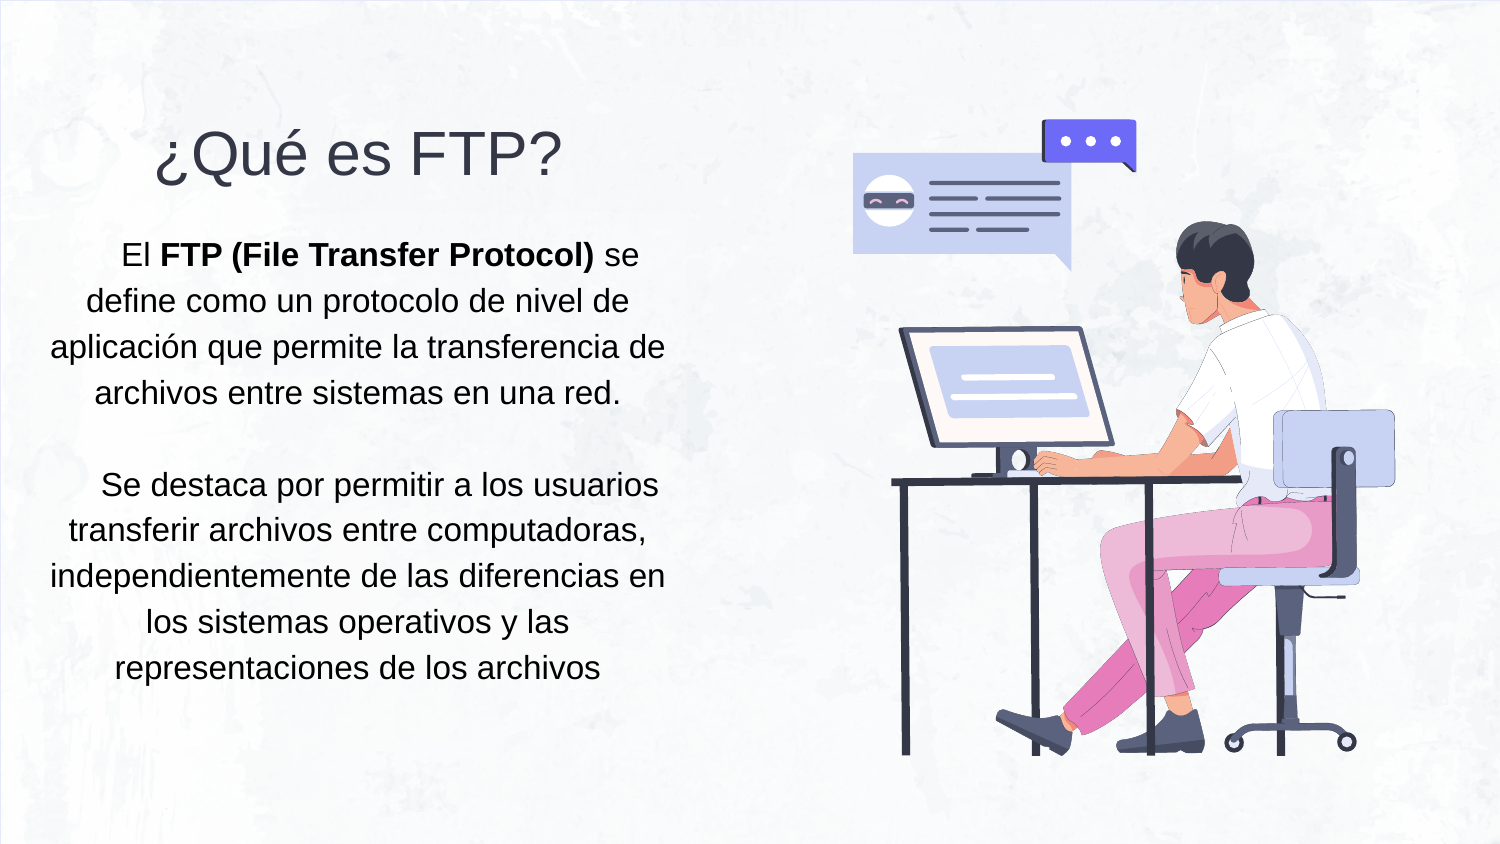

# ¿Qué es FTP?

El FTP (File Transfer Protocol) se define como un protocolo de nivel de aplicación que permite la transferencia de archivos entre sistemas en una red.

Se destaca por permitir a los usuarios transferir archivos entre computadoras, independientemente de las diferencias en los sistemas operativos y las representaciones de los archivos